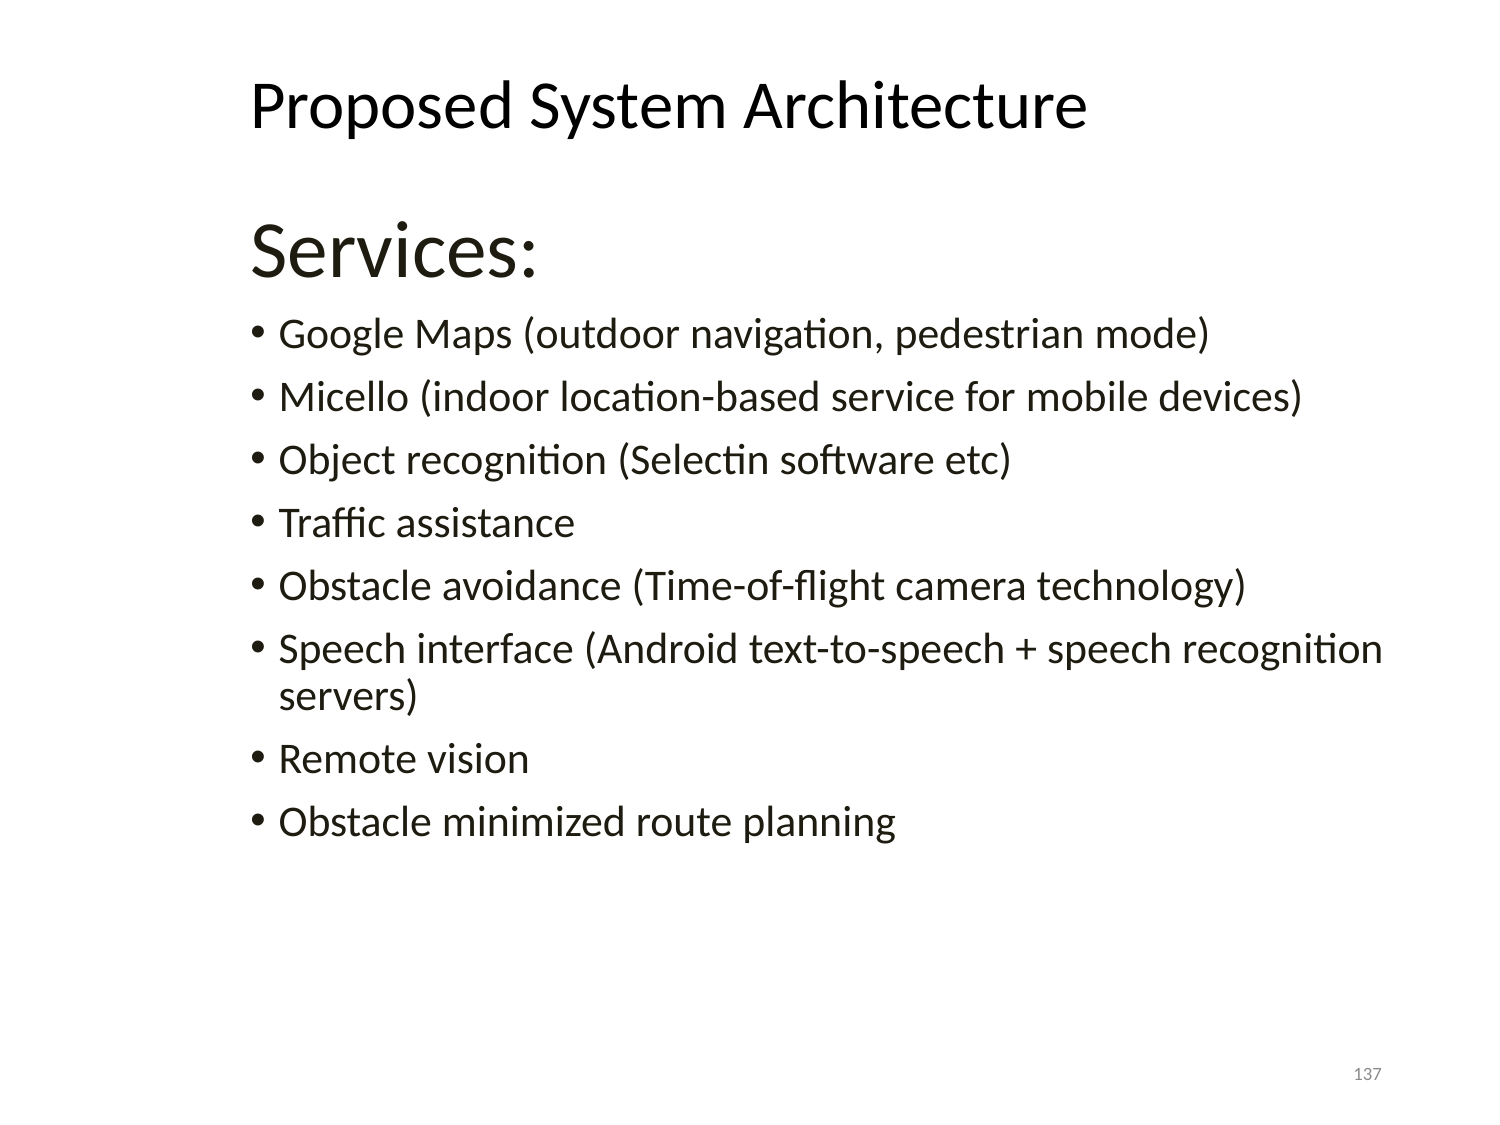

# Proposed System Architecture
Services:
Google Maps (outdoor navigation, pedestrian mode)
Micello (indoor location-based service for mobile devices)
Object recognition (Selectin software etc)
Traffic assistance
Obstacle avoidance (Time-of-flight camera technology)
Speech interface (Android text-to-speech + speech recognition servers)
Remote vision
Obstacle minimized route planning
137